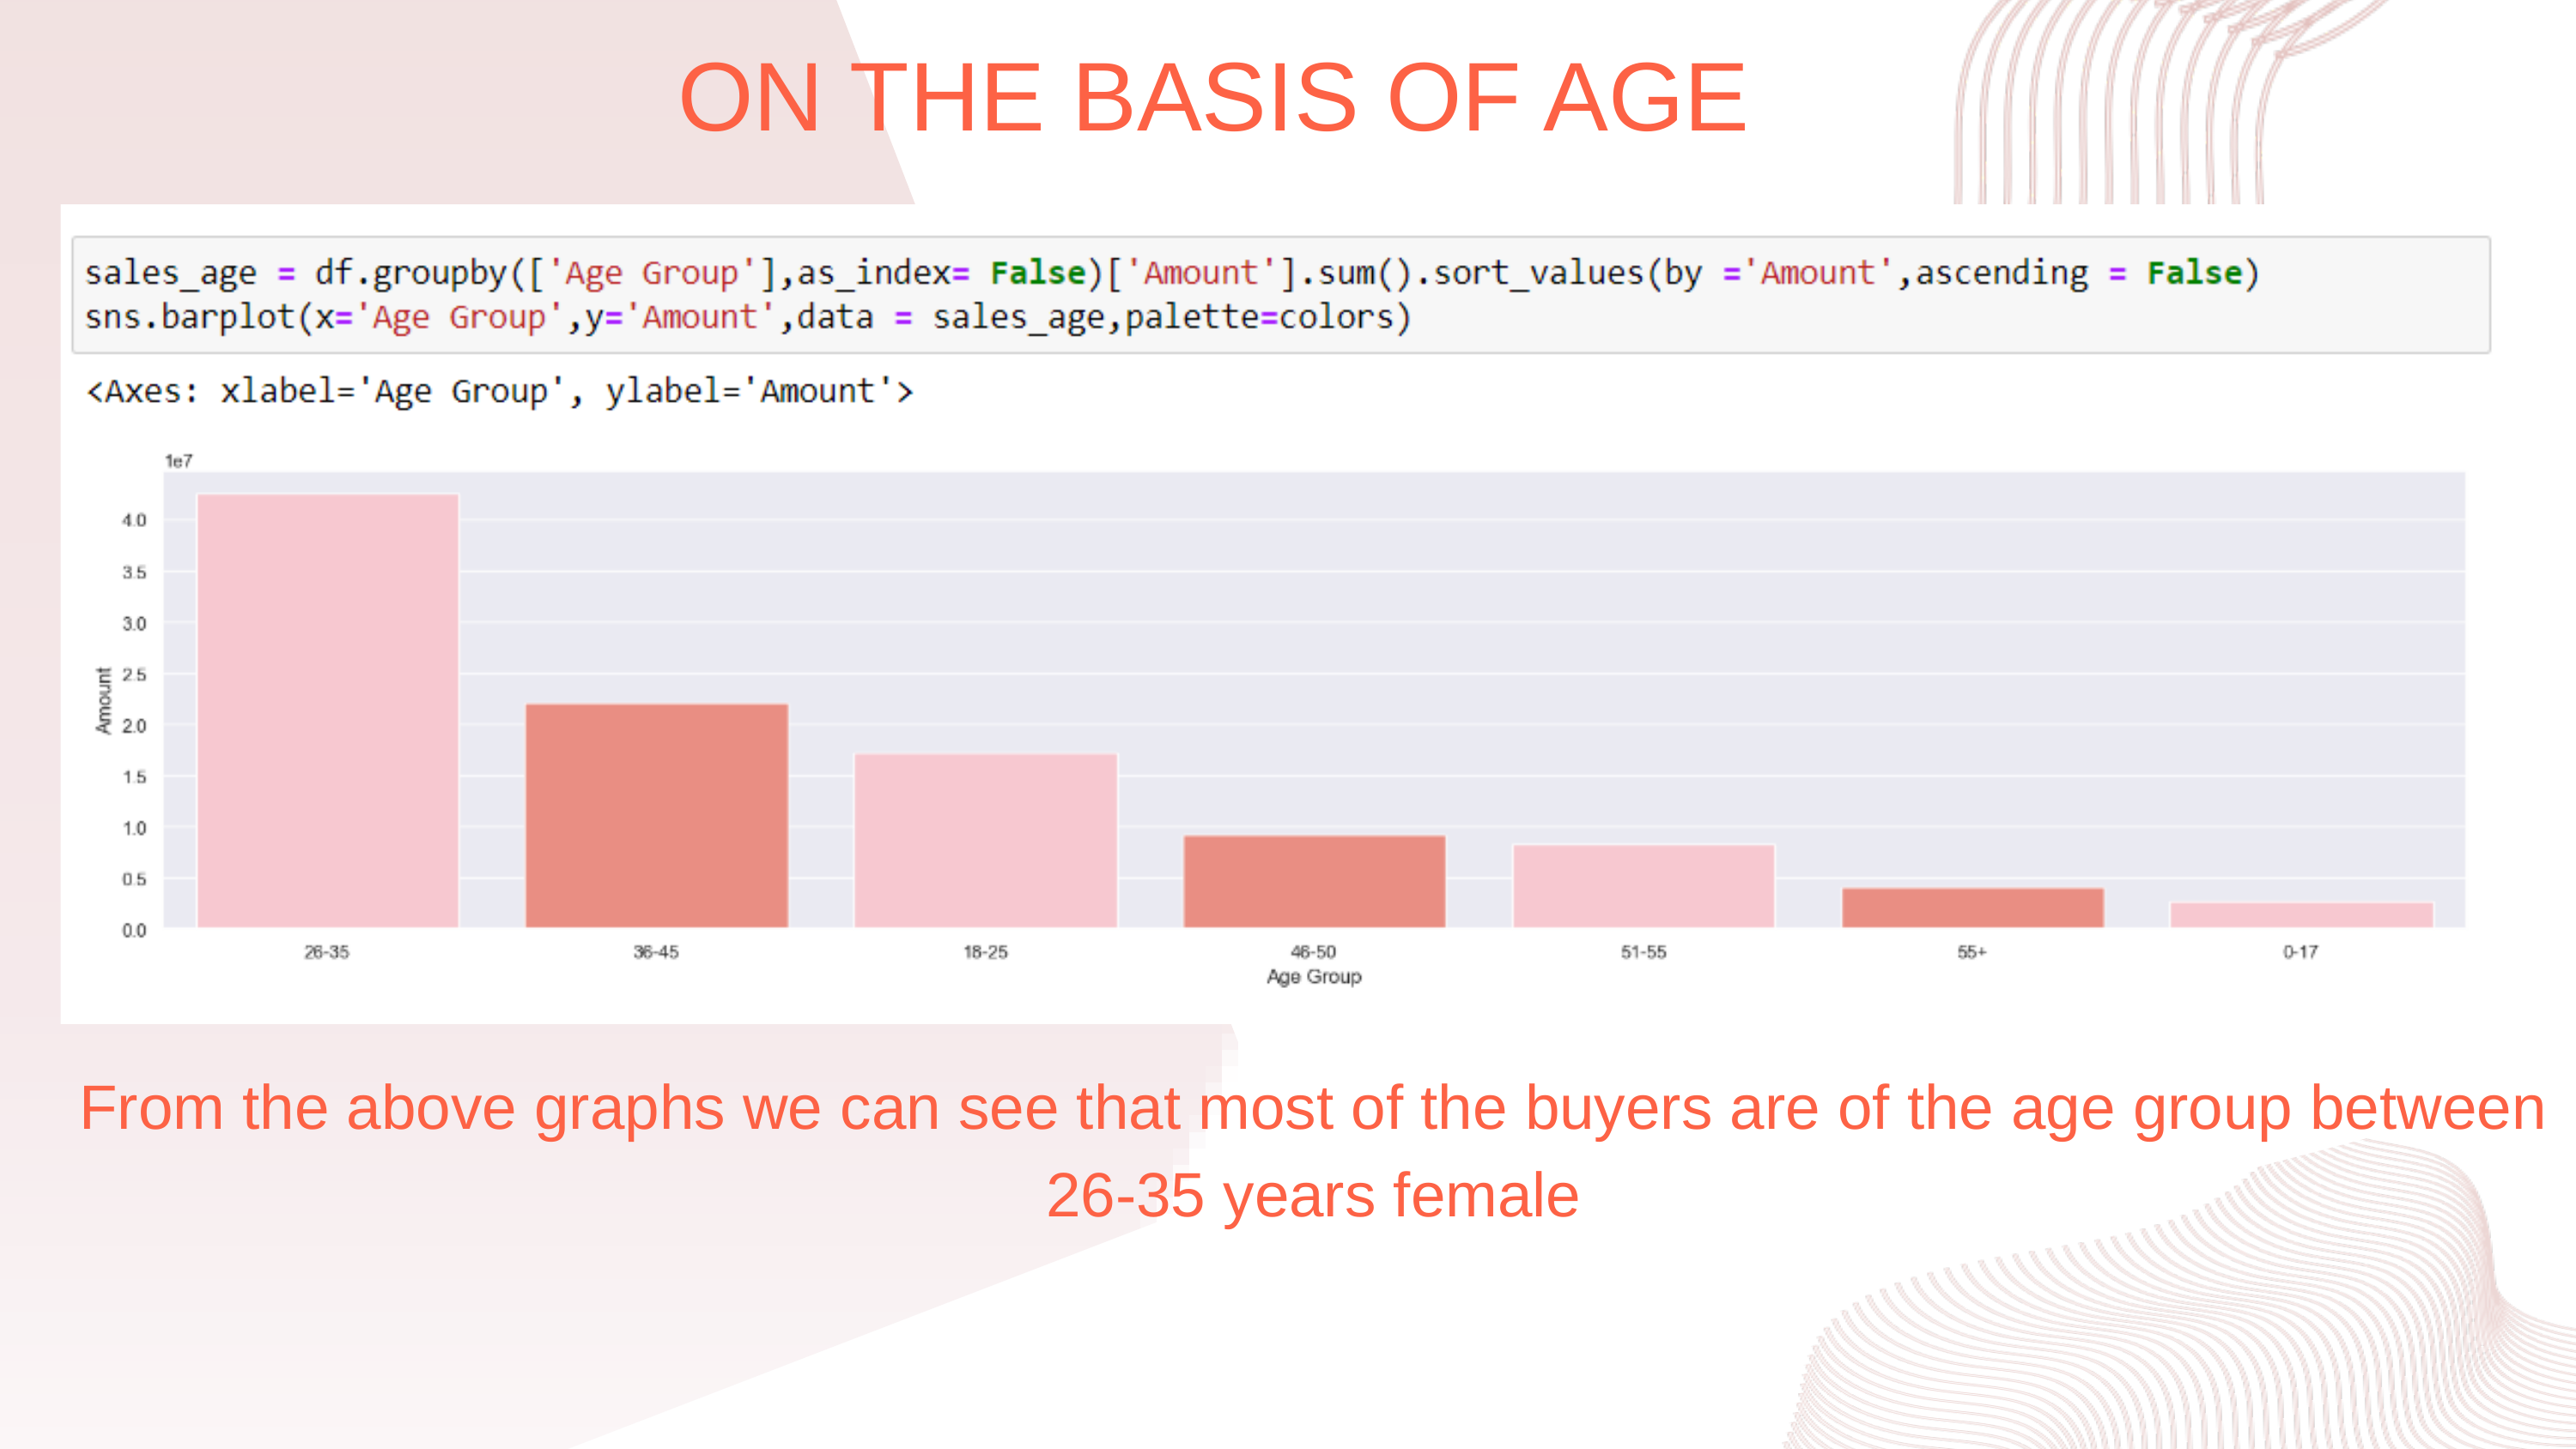

ON THE BASIS OF AGE

From the above graphs we can see that most of the buyers are of the age group between 26-35 years female